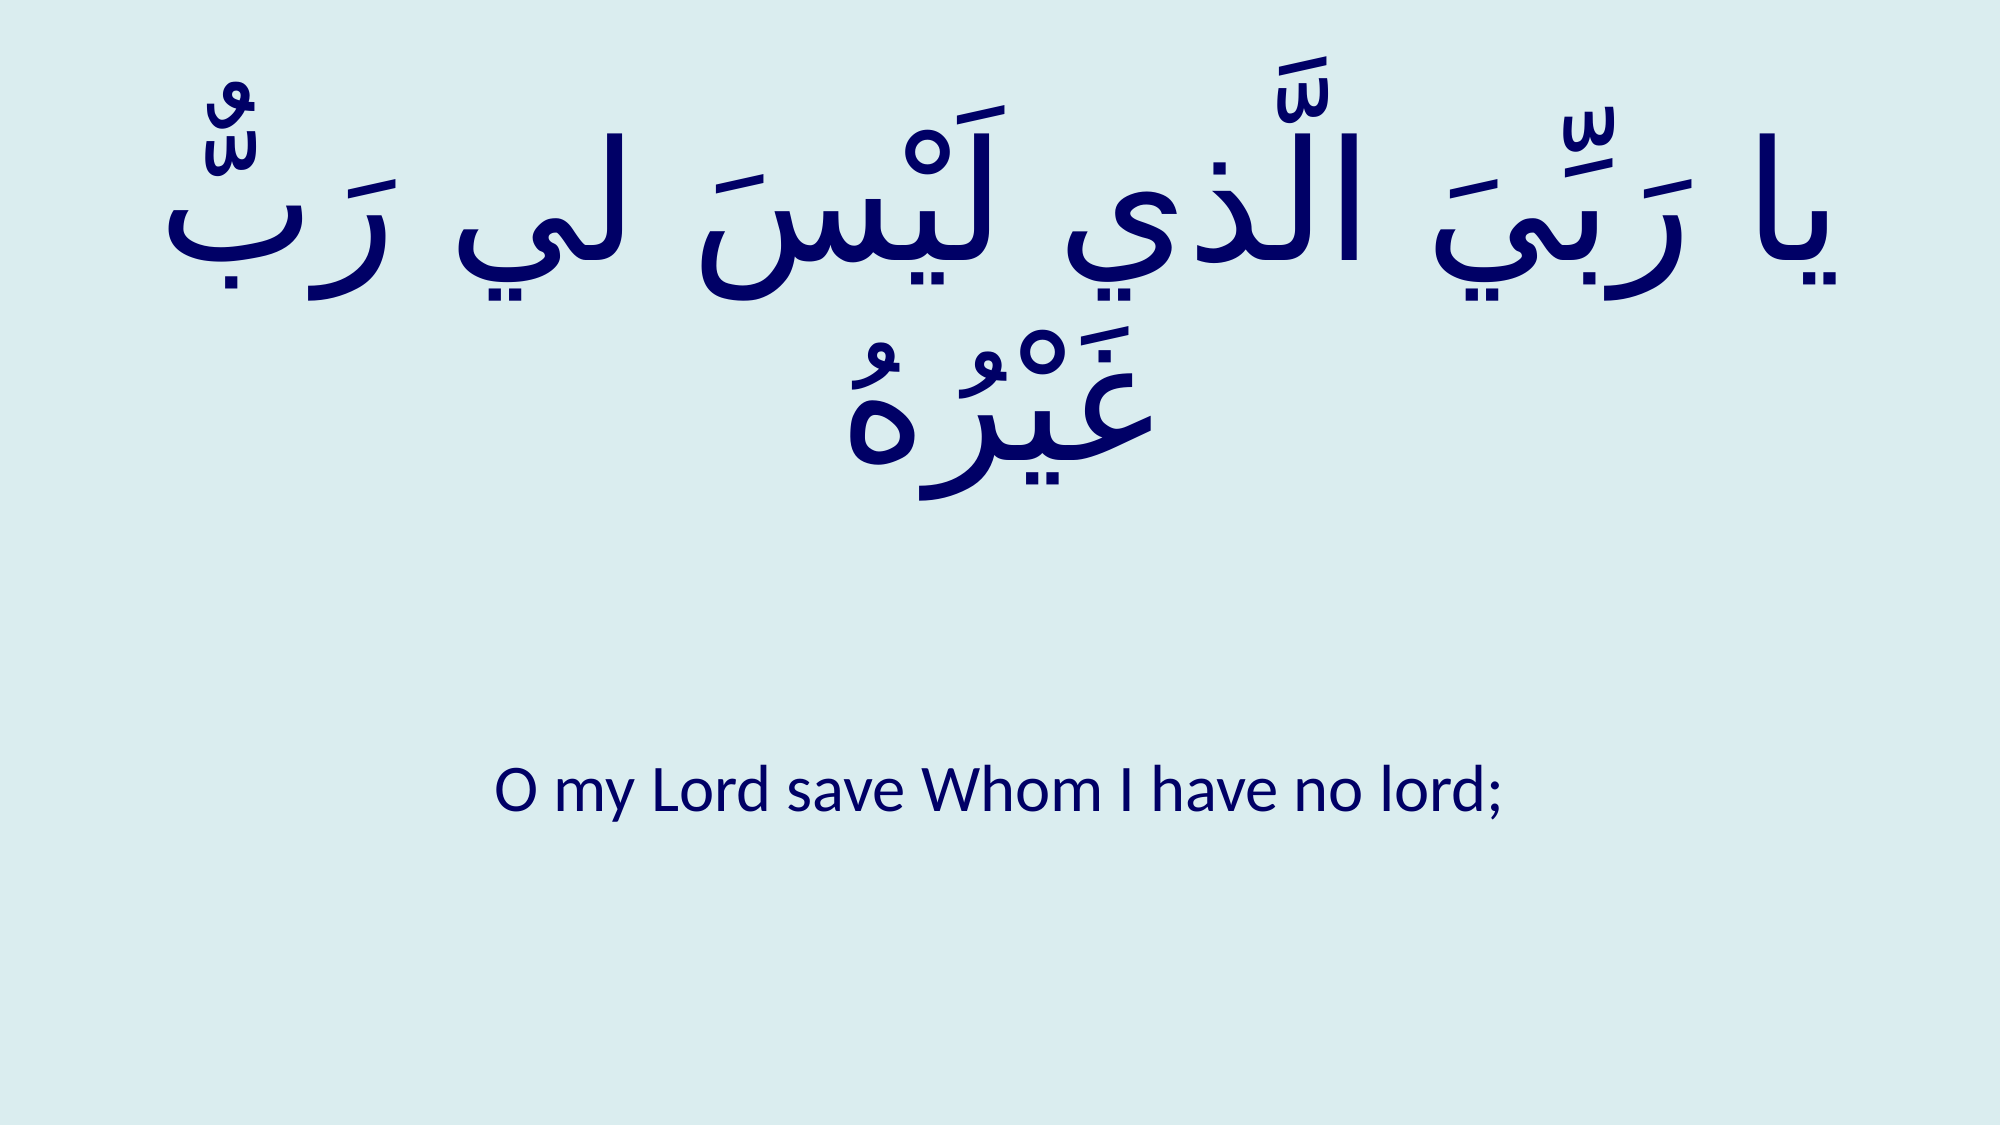

# يا رَبِّيَ الَّذي لَيْسَ لي رَبٌّ غَيْرُهُ
O my Lord save Whom I have no lord;